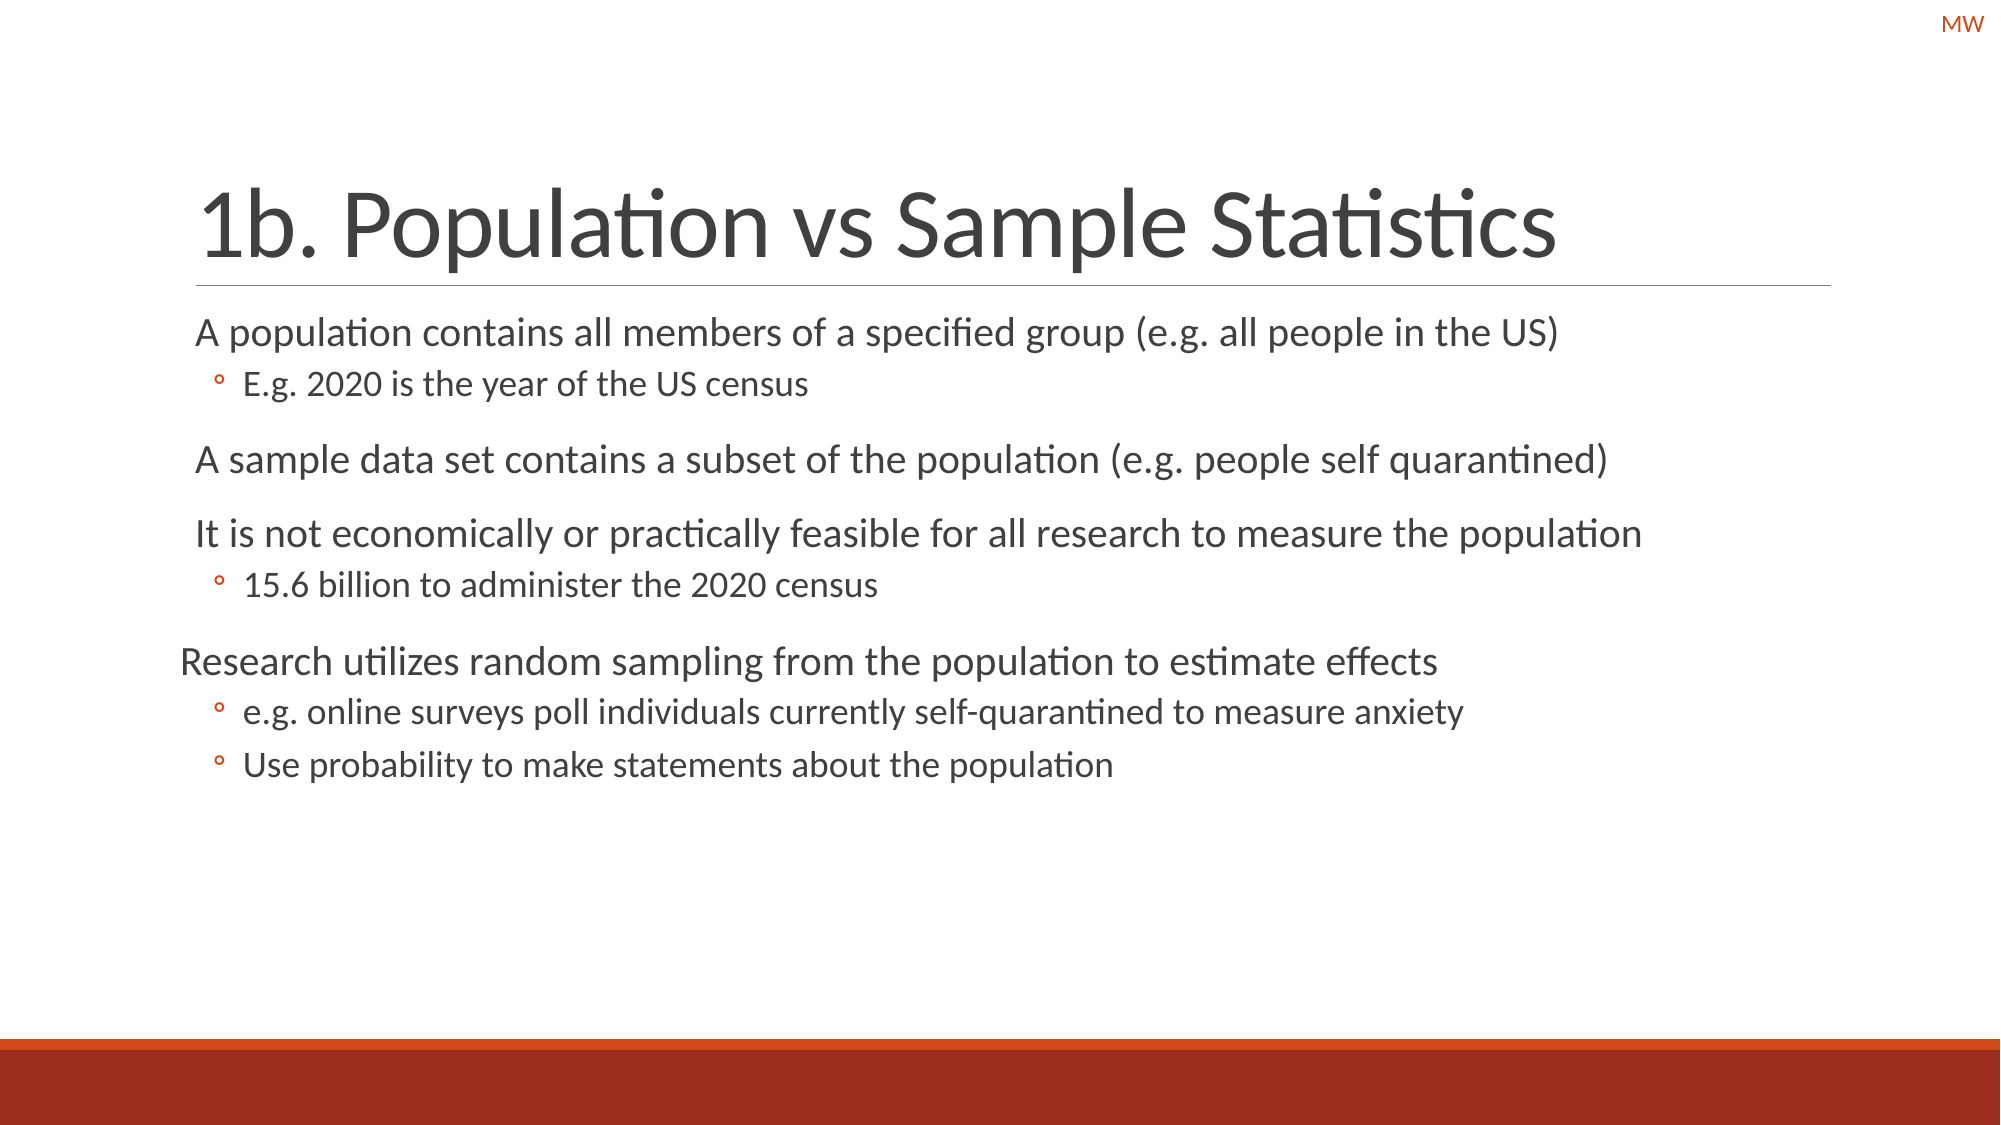

MW
# 1b. Population vs Sample Statistics
A population contains all members of a specified group (e.g. all people in the US)
E.g. 2020 is the year of the US census
A sample data set contains a subset of the population (e.g. people self quarantined)
It is not economically or practically feasible for all research to measure the population
15.6 billion to administer the 2020 census
Research utilizes random sampling from the population to estimate effects
e.g. online surveys poll individuals currently self-quarantined to measure anxiety
Use probability to make statements about the population